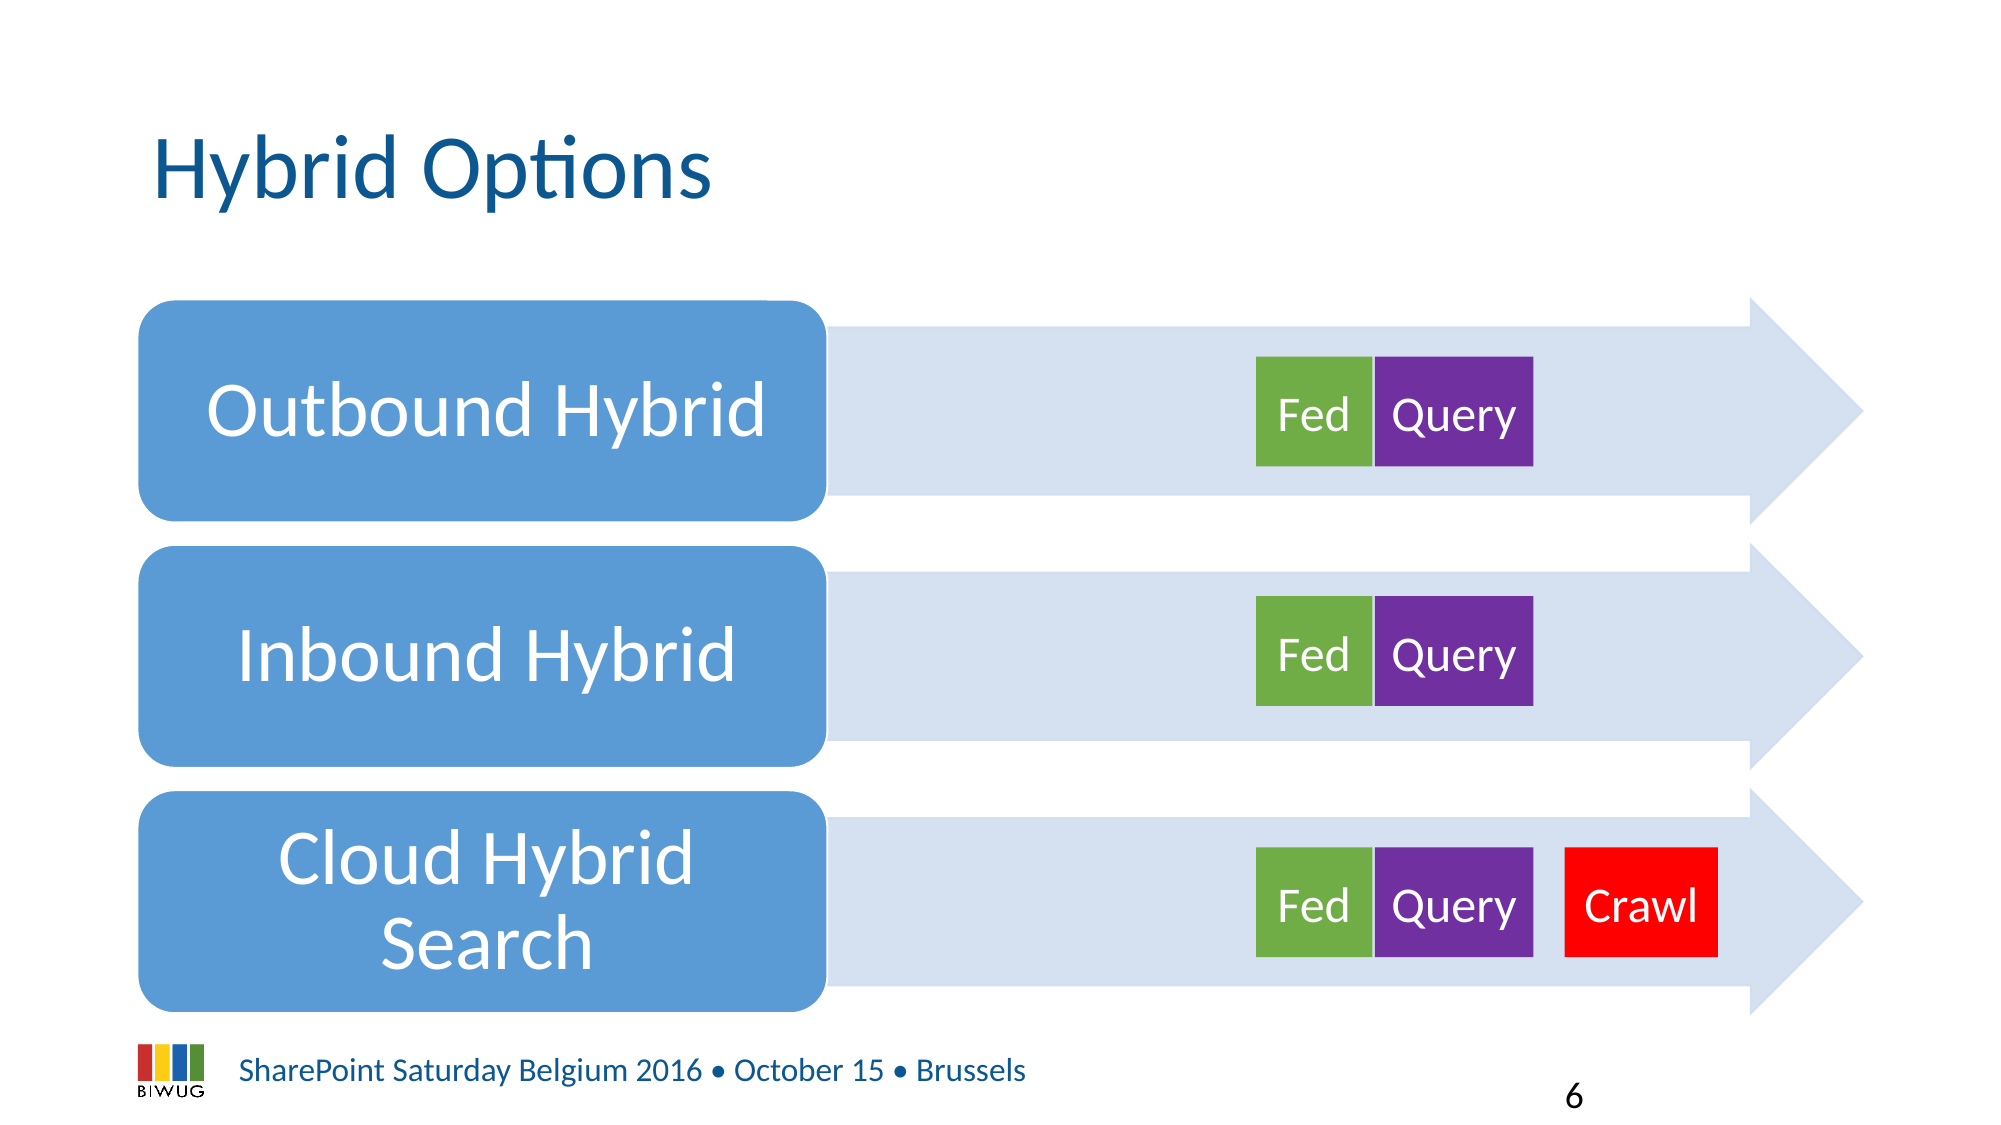

# Hybrid Options
Outbound Hybrid
Inbound Hybrid
Cloud Hybrid Search
Query
Fed
Fed
Query
Crawl
Query
Fed
6